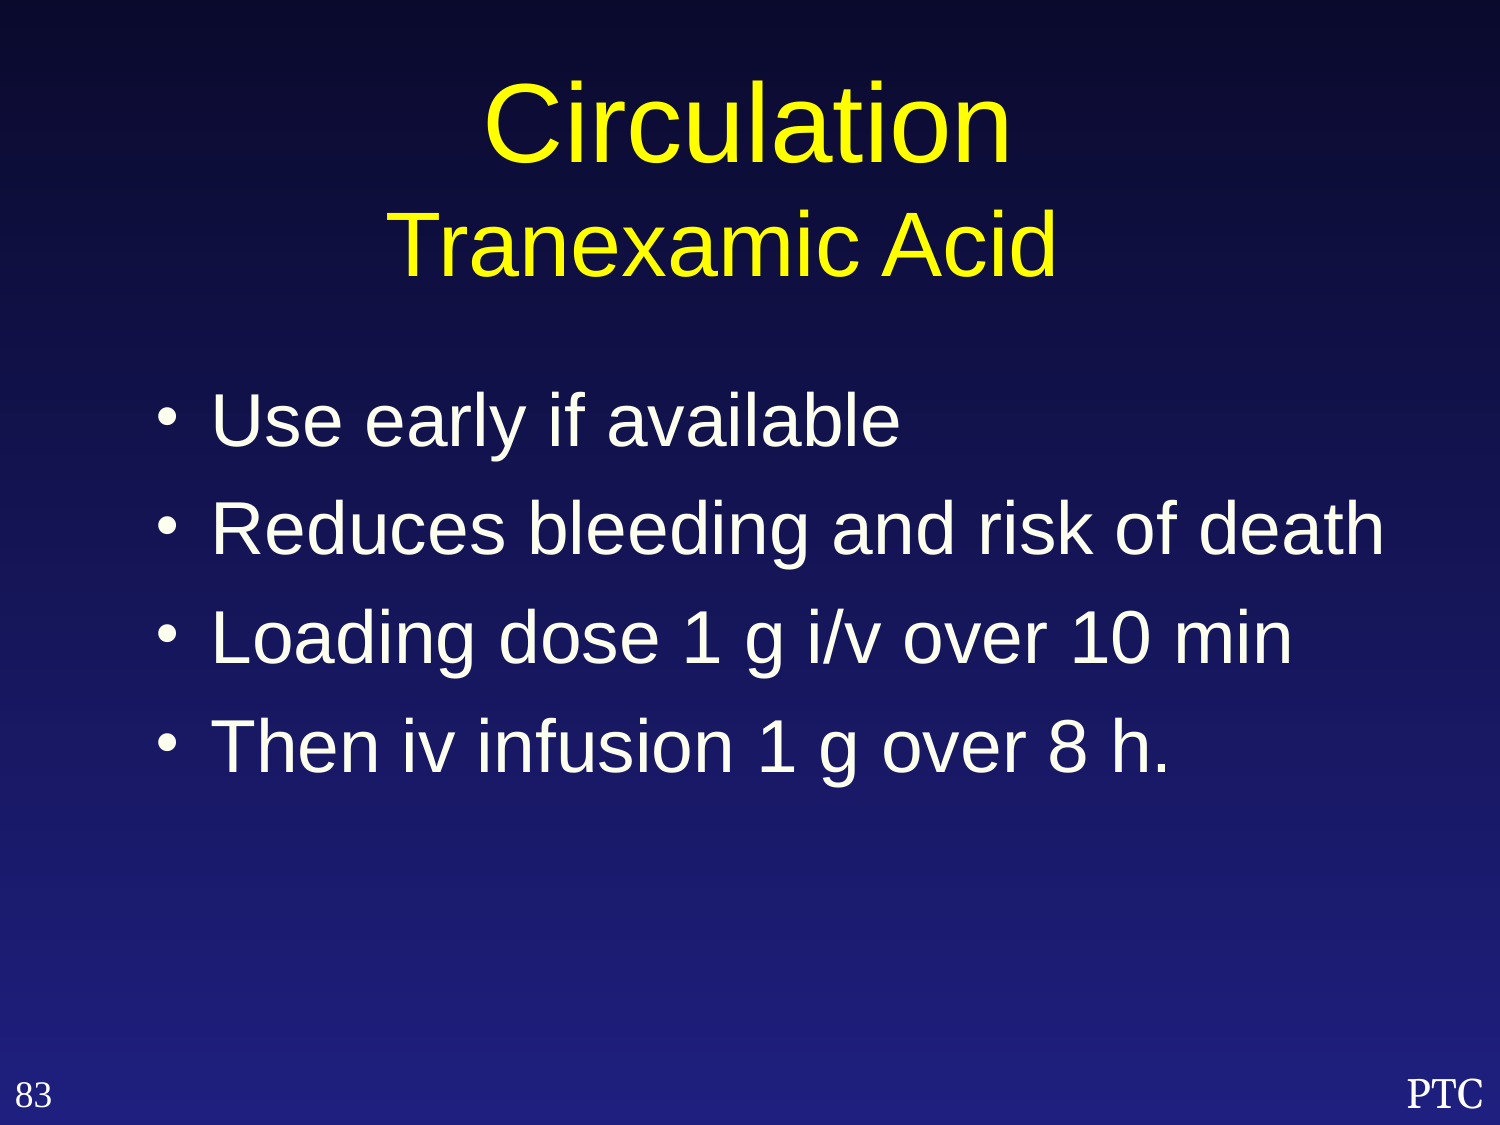

Circulation
Tranexamic Acid
Use early if available
Reduces bleeding and risk of death
Loading dose 1 g i/v over 10 min
Then iv infusion 1 g over 8 h.
83